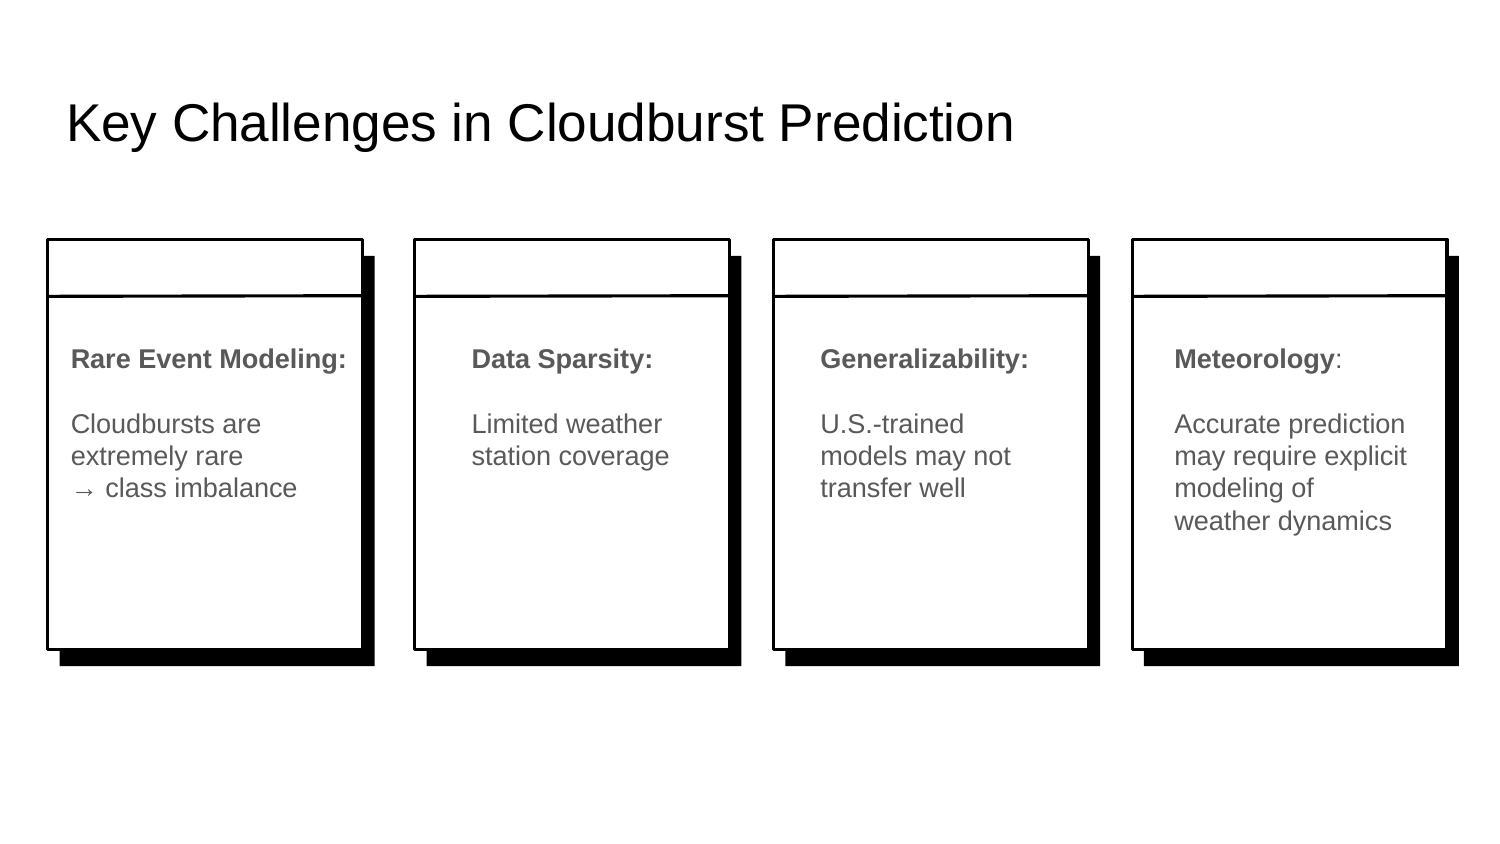

# Key Challenges in Cloudburst Prediction

Rare Event Modeling:

Cloudbursts are extremely rare
→ class imbalance
Data Sparsity:

Limited weather station coverage
Generalizability:

U.S.-trained models may not transfer well

Meteorology:

Accurate prediction may require explicit modeling of weather dynamics